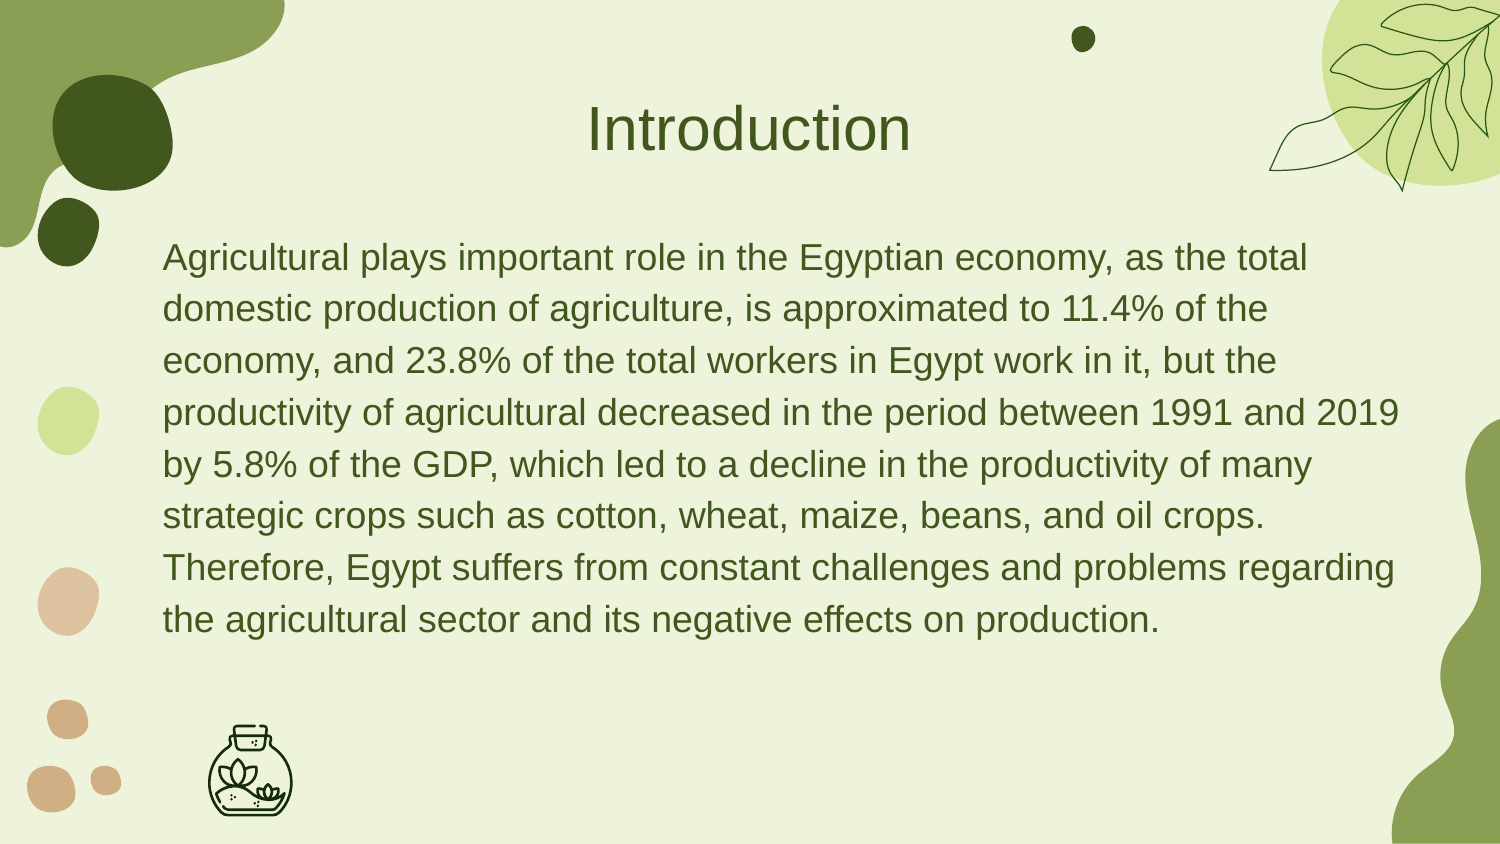

# Introduction

Agricultural plays important role in the Egyptian economy, as the total domestic production of agriculture, is approximated to 11.4% of the economy, and 23.8% of the total workers in Egypt work in it, but the productivity of agricultural decreased in the period between 1991 and 2019 by 5.8% of the GDP, which led to a decline in the productivity of many strategic crops such as cotton, wheat, maize, beans, and oil crops. Therefore, Egypt suffers from constant challenges and problems regarding the agricultural sector and its negative effects on production.